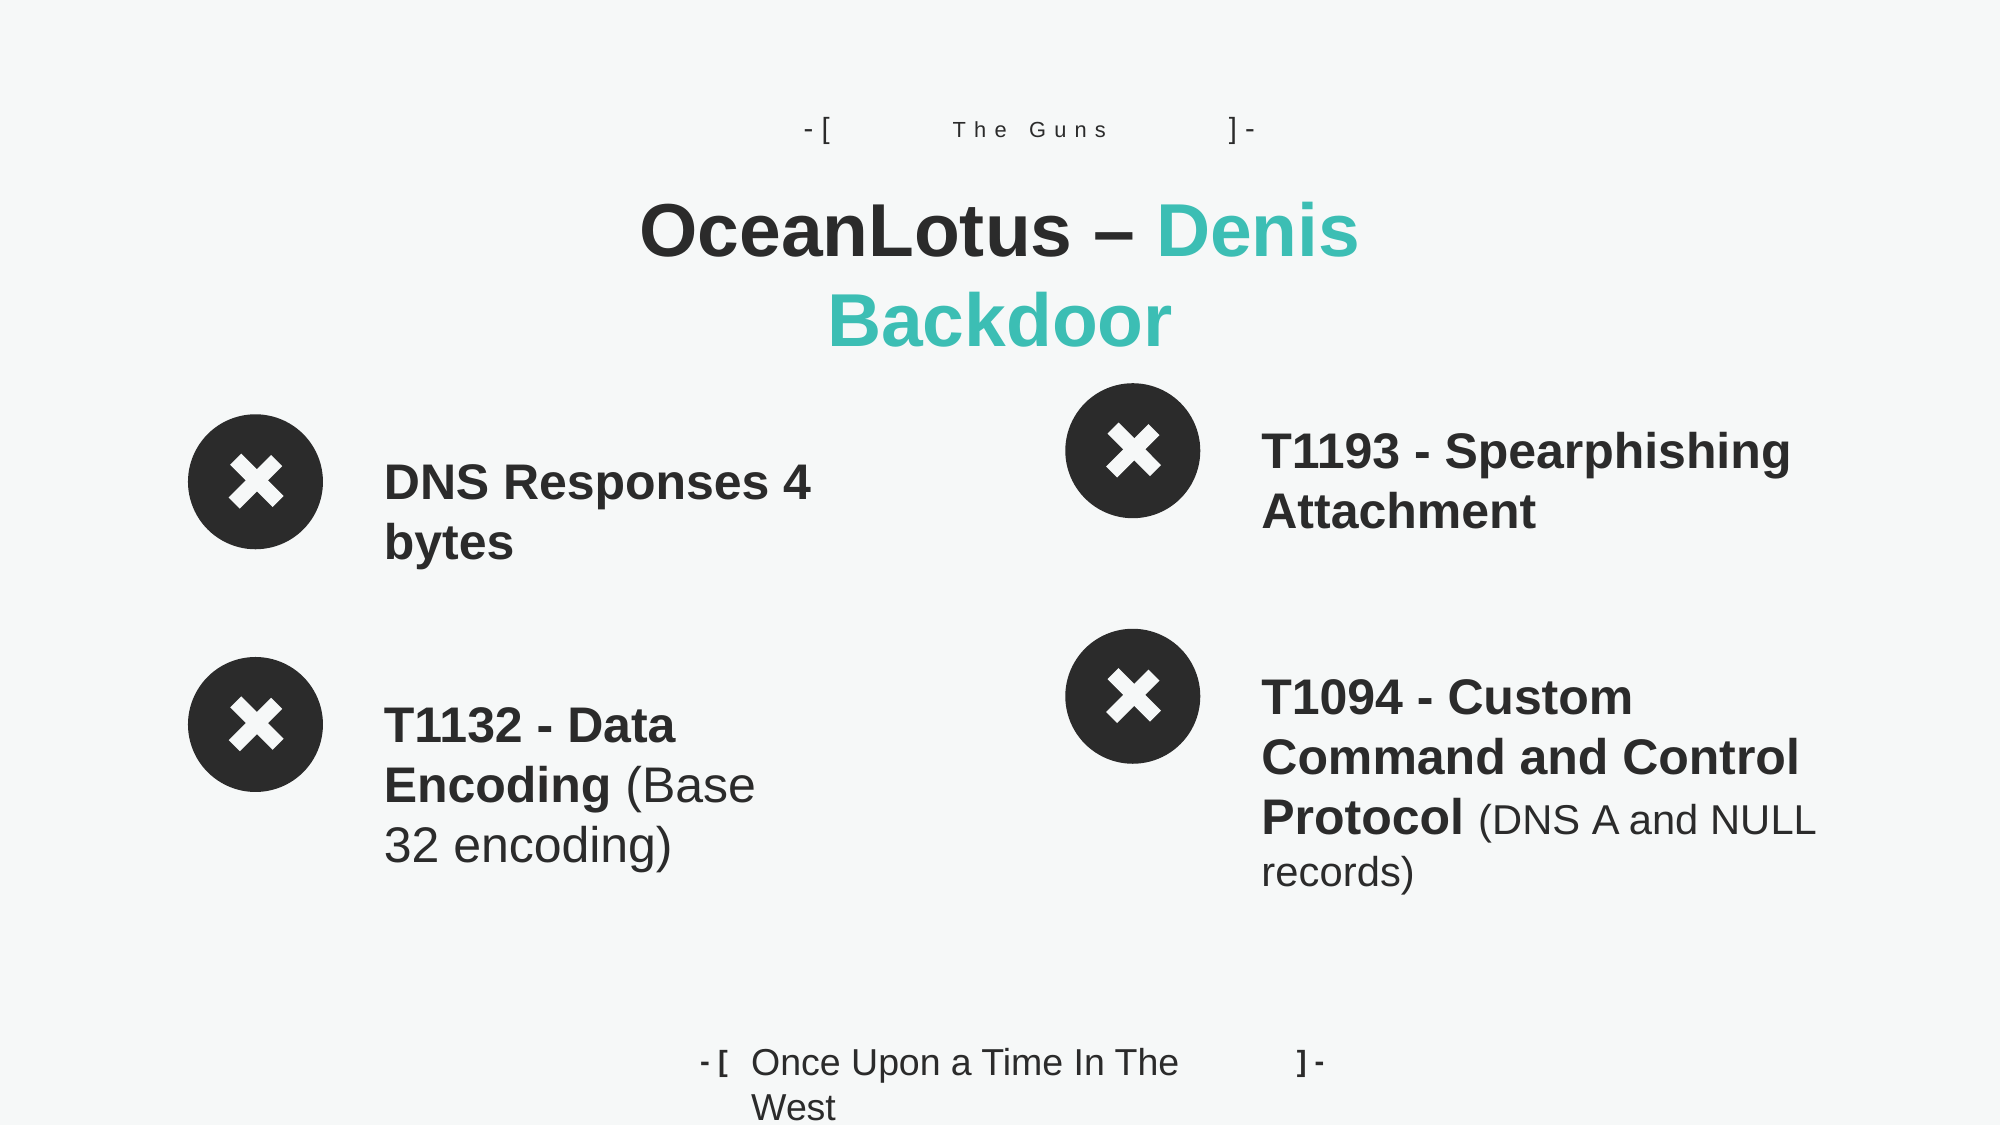

-[
]-
The Guns
OceanLotus – Denis Backdoor

T1193 - Spearphishing Attachment

DNS Responses 4 bytes

T1094 - Custom Command and Control Protocol (DNS A and NULL records)

T1132 - Data Encoding (Base 32 encoding)